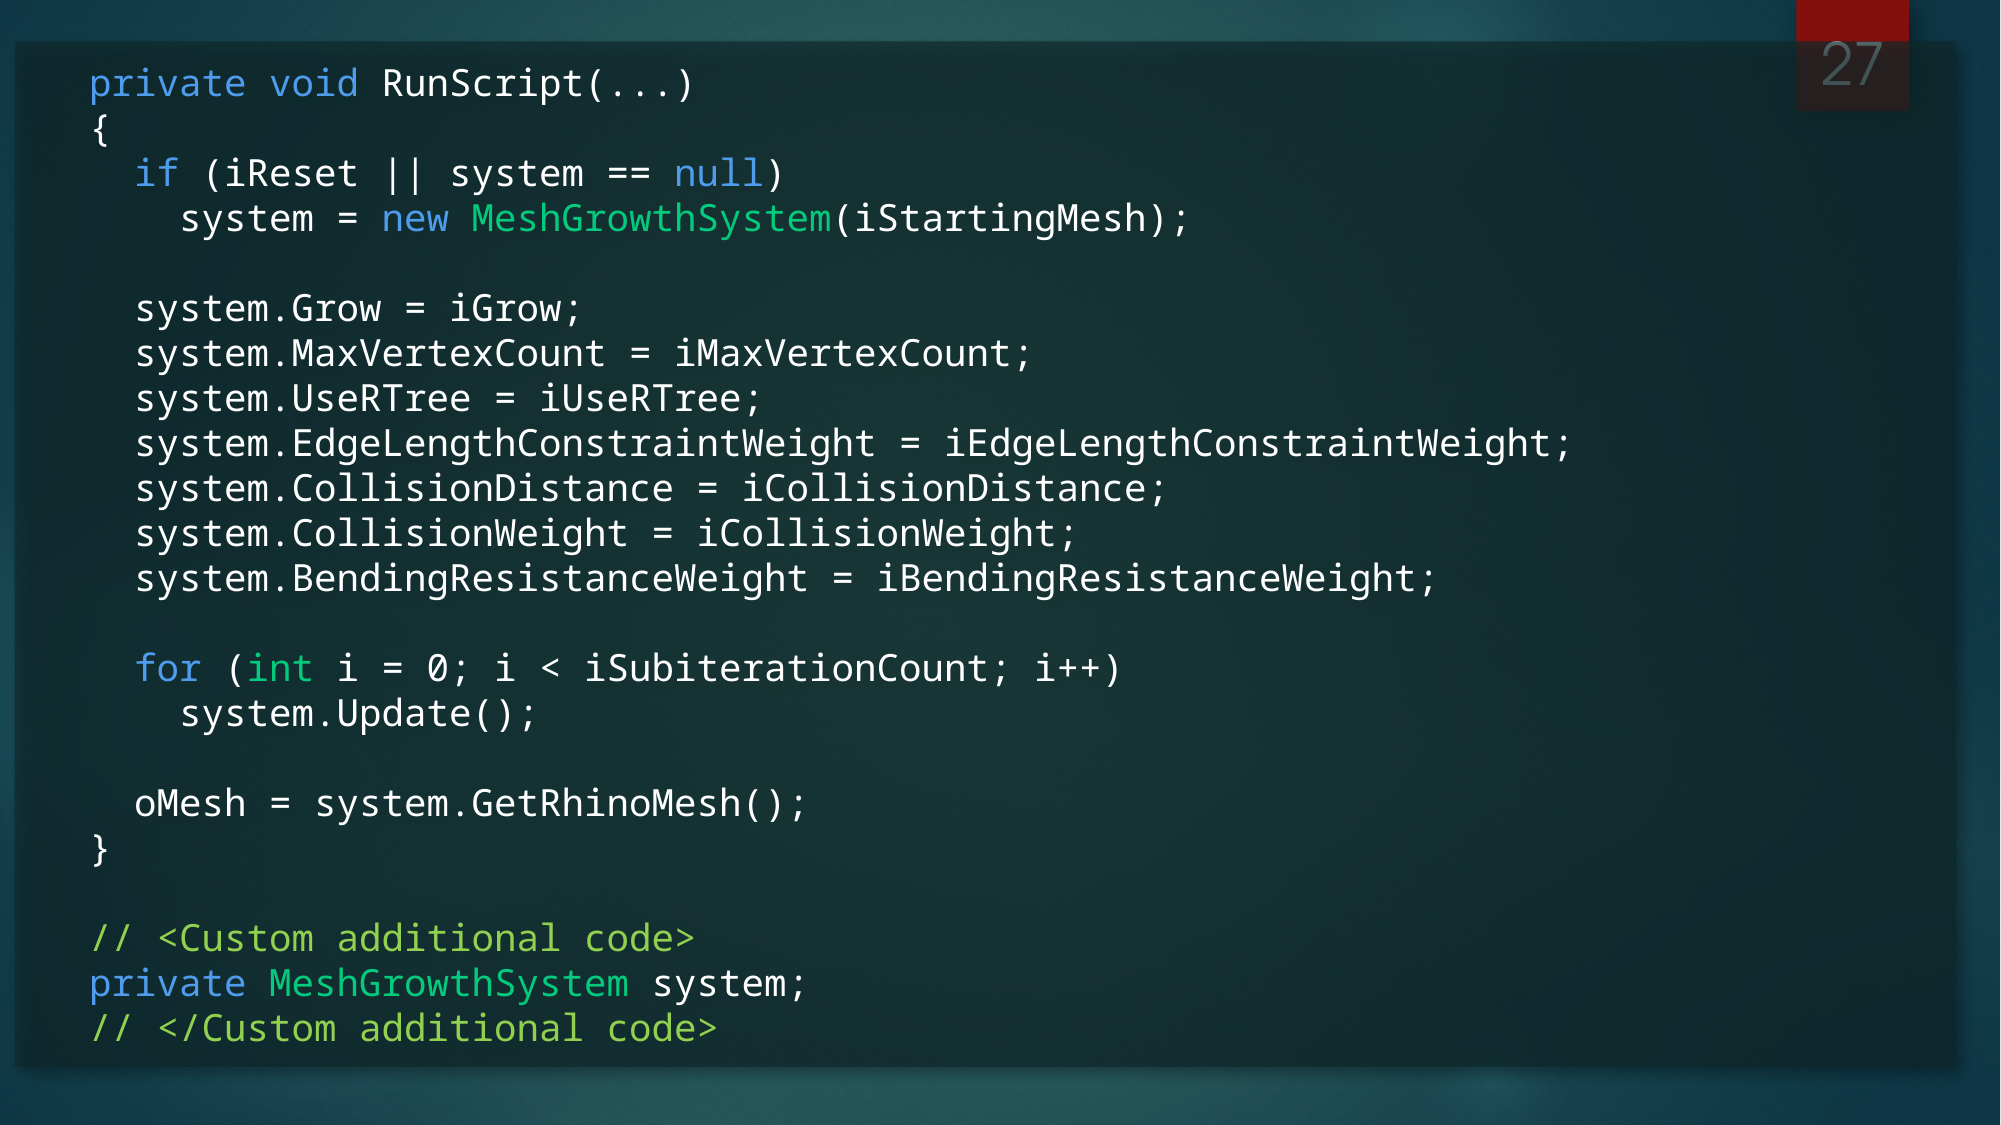

27
  private void RunScript(...)
  {
    if (iReset || system == null)
      system = new MeshGrowthSystem(iStartingMesh);

    system.Grow = iGrow;
    system.MaxVertexCount = iMaxVertexCount;
    system.UseRTree = iUseRTree;
    system.EdgeLengthConstraintWeight = iEdgeLengthConstraintWeight;
    system.CollisionDistance = iCollisionDistance;
    system.CollisionWeight = iCollisionWeight;
    system.BendingResistanceWeight = iBendingResistanceWeight;

    for (int i = 0; i < iSubiterationCount; i++)
      system.Update();

    oMesh = system.GetRhinoMesh();
  }

  // <Custom additional code>
  private MeshGrowthSystem system;
  // </Custom additional code>